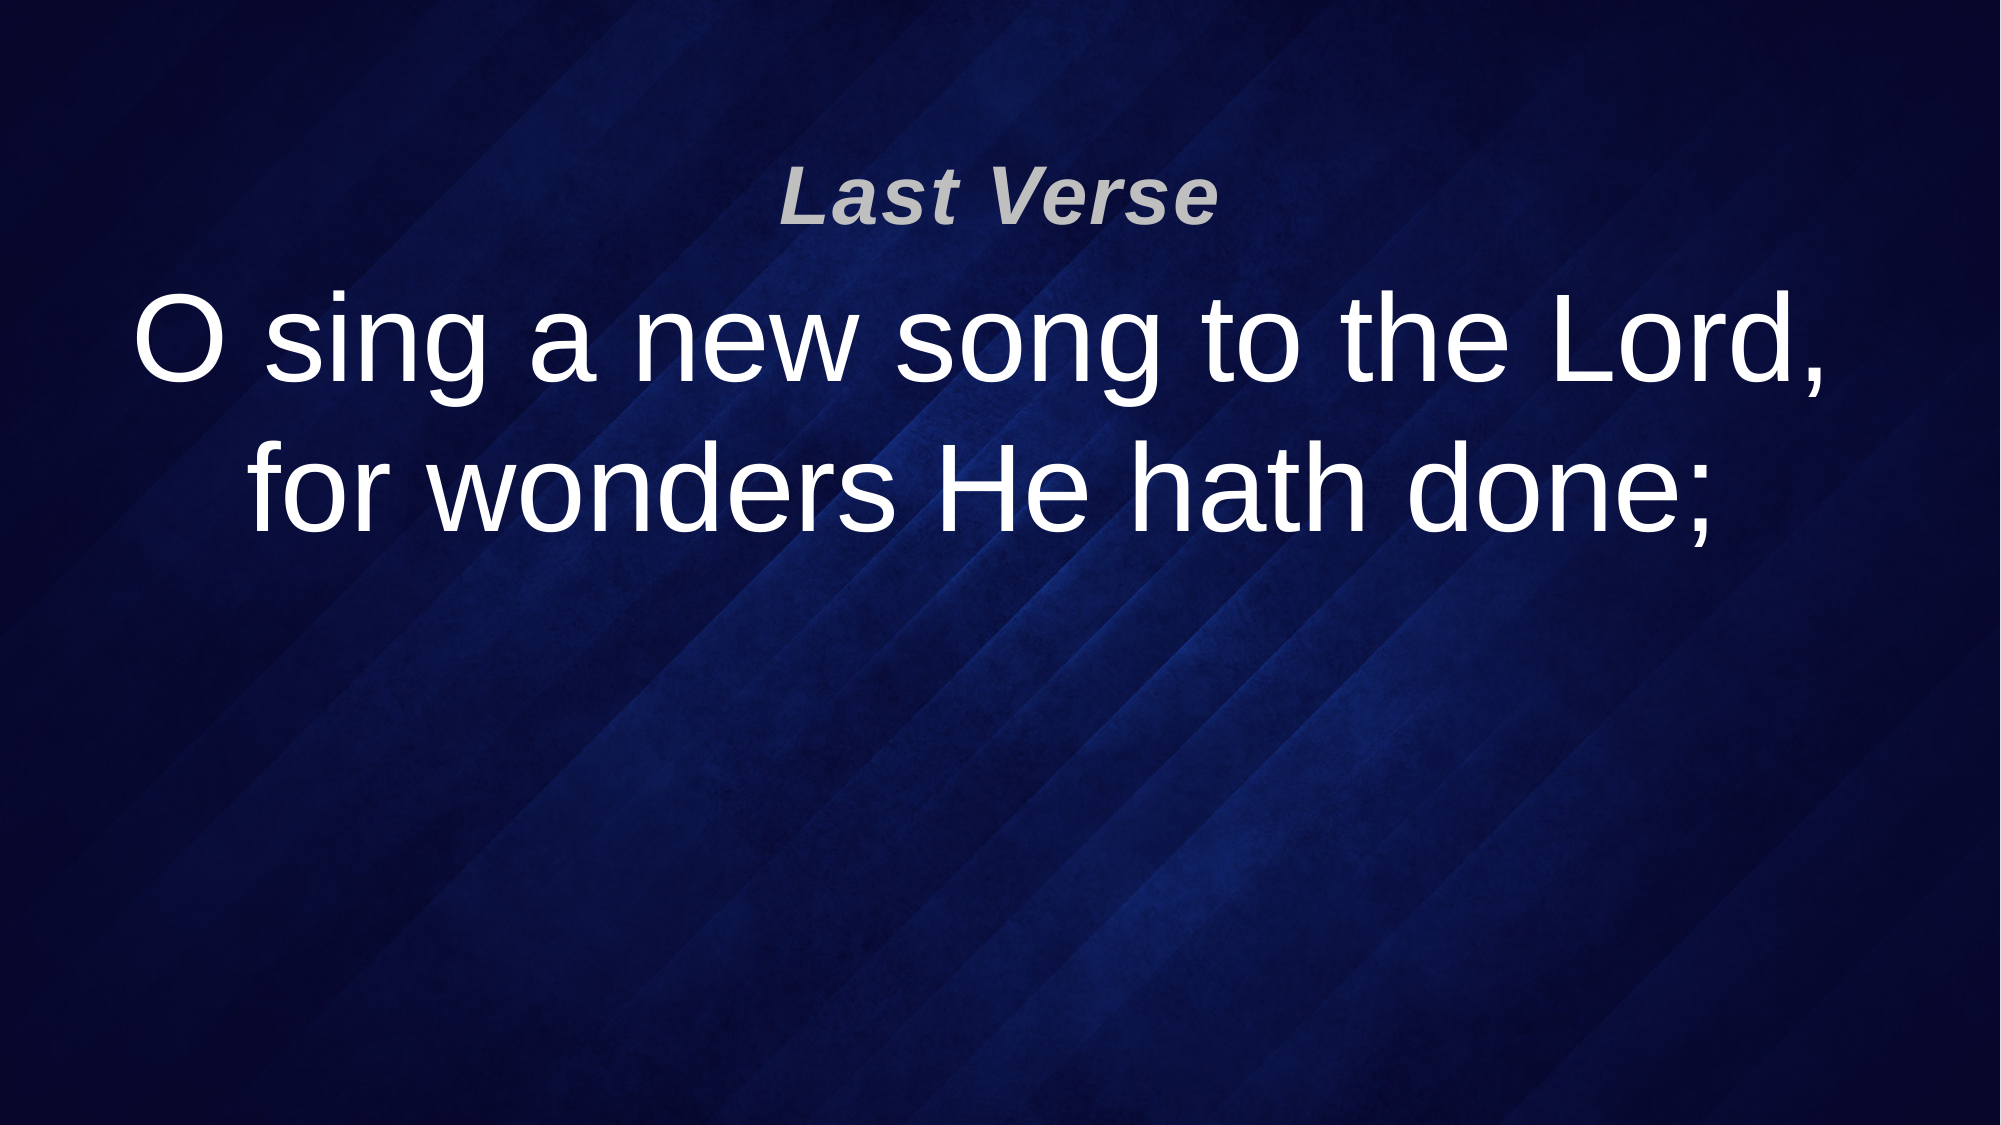

Last Verse
# O sing a new song to the Lord, for wonders He hath done;